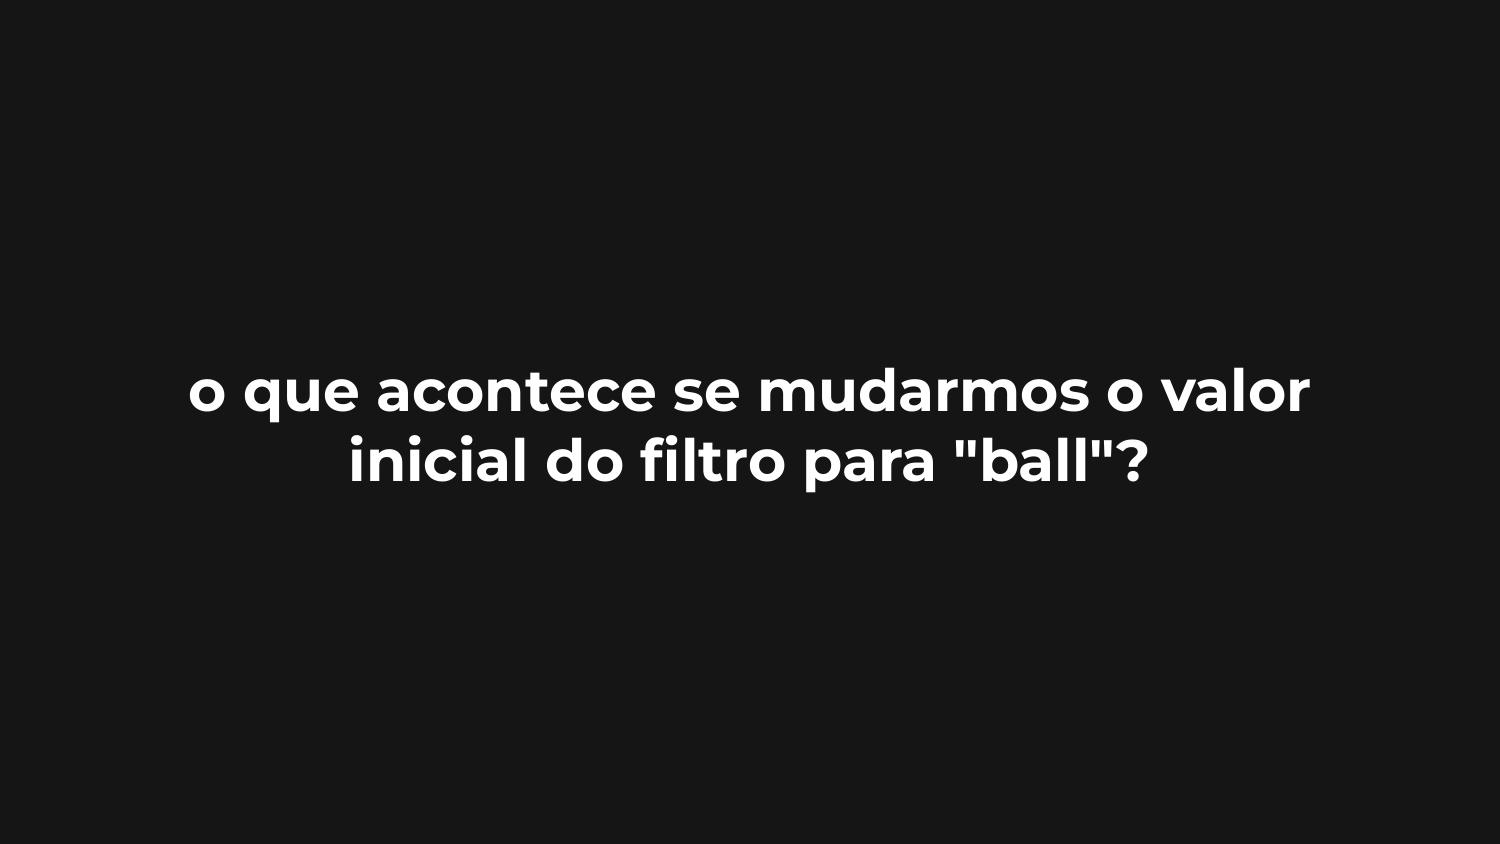

# o que acontece se mudarmos o valor inicial do filtro para "ball"?